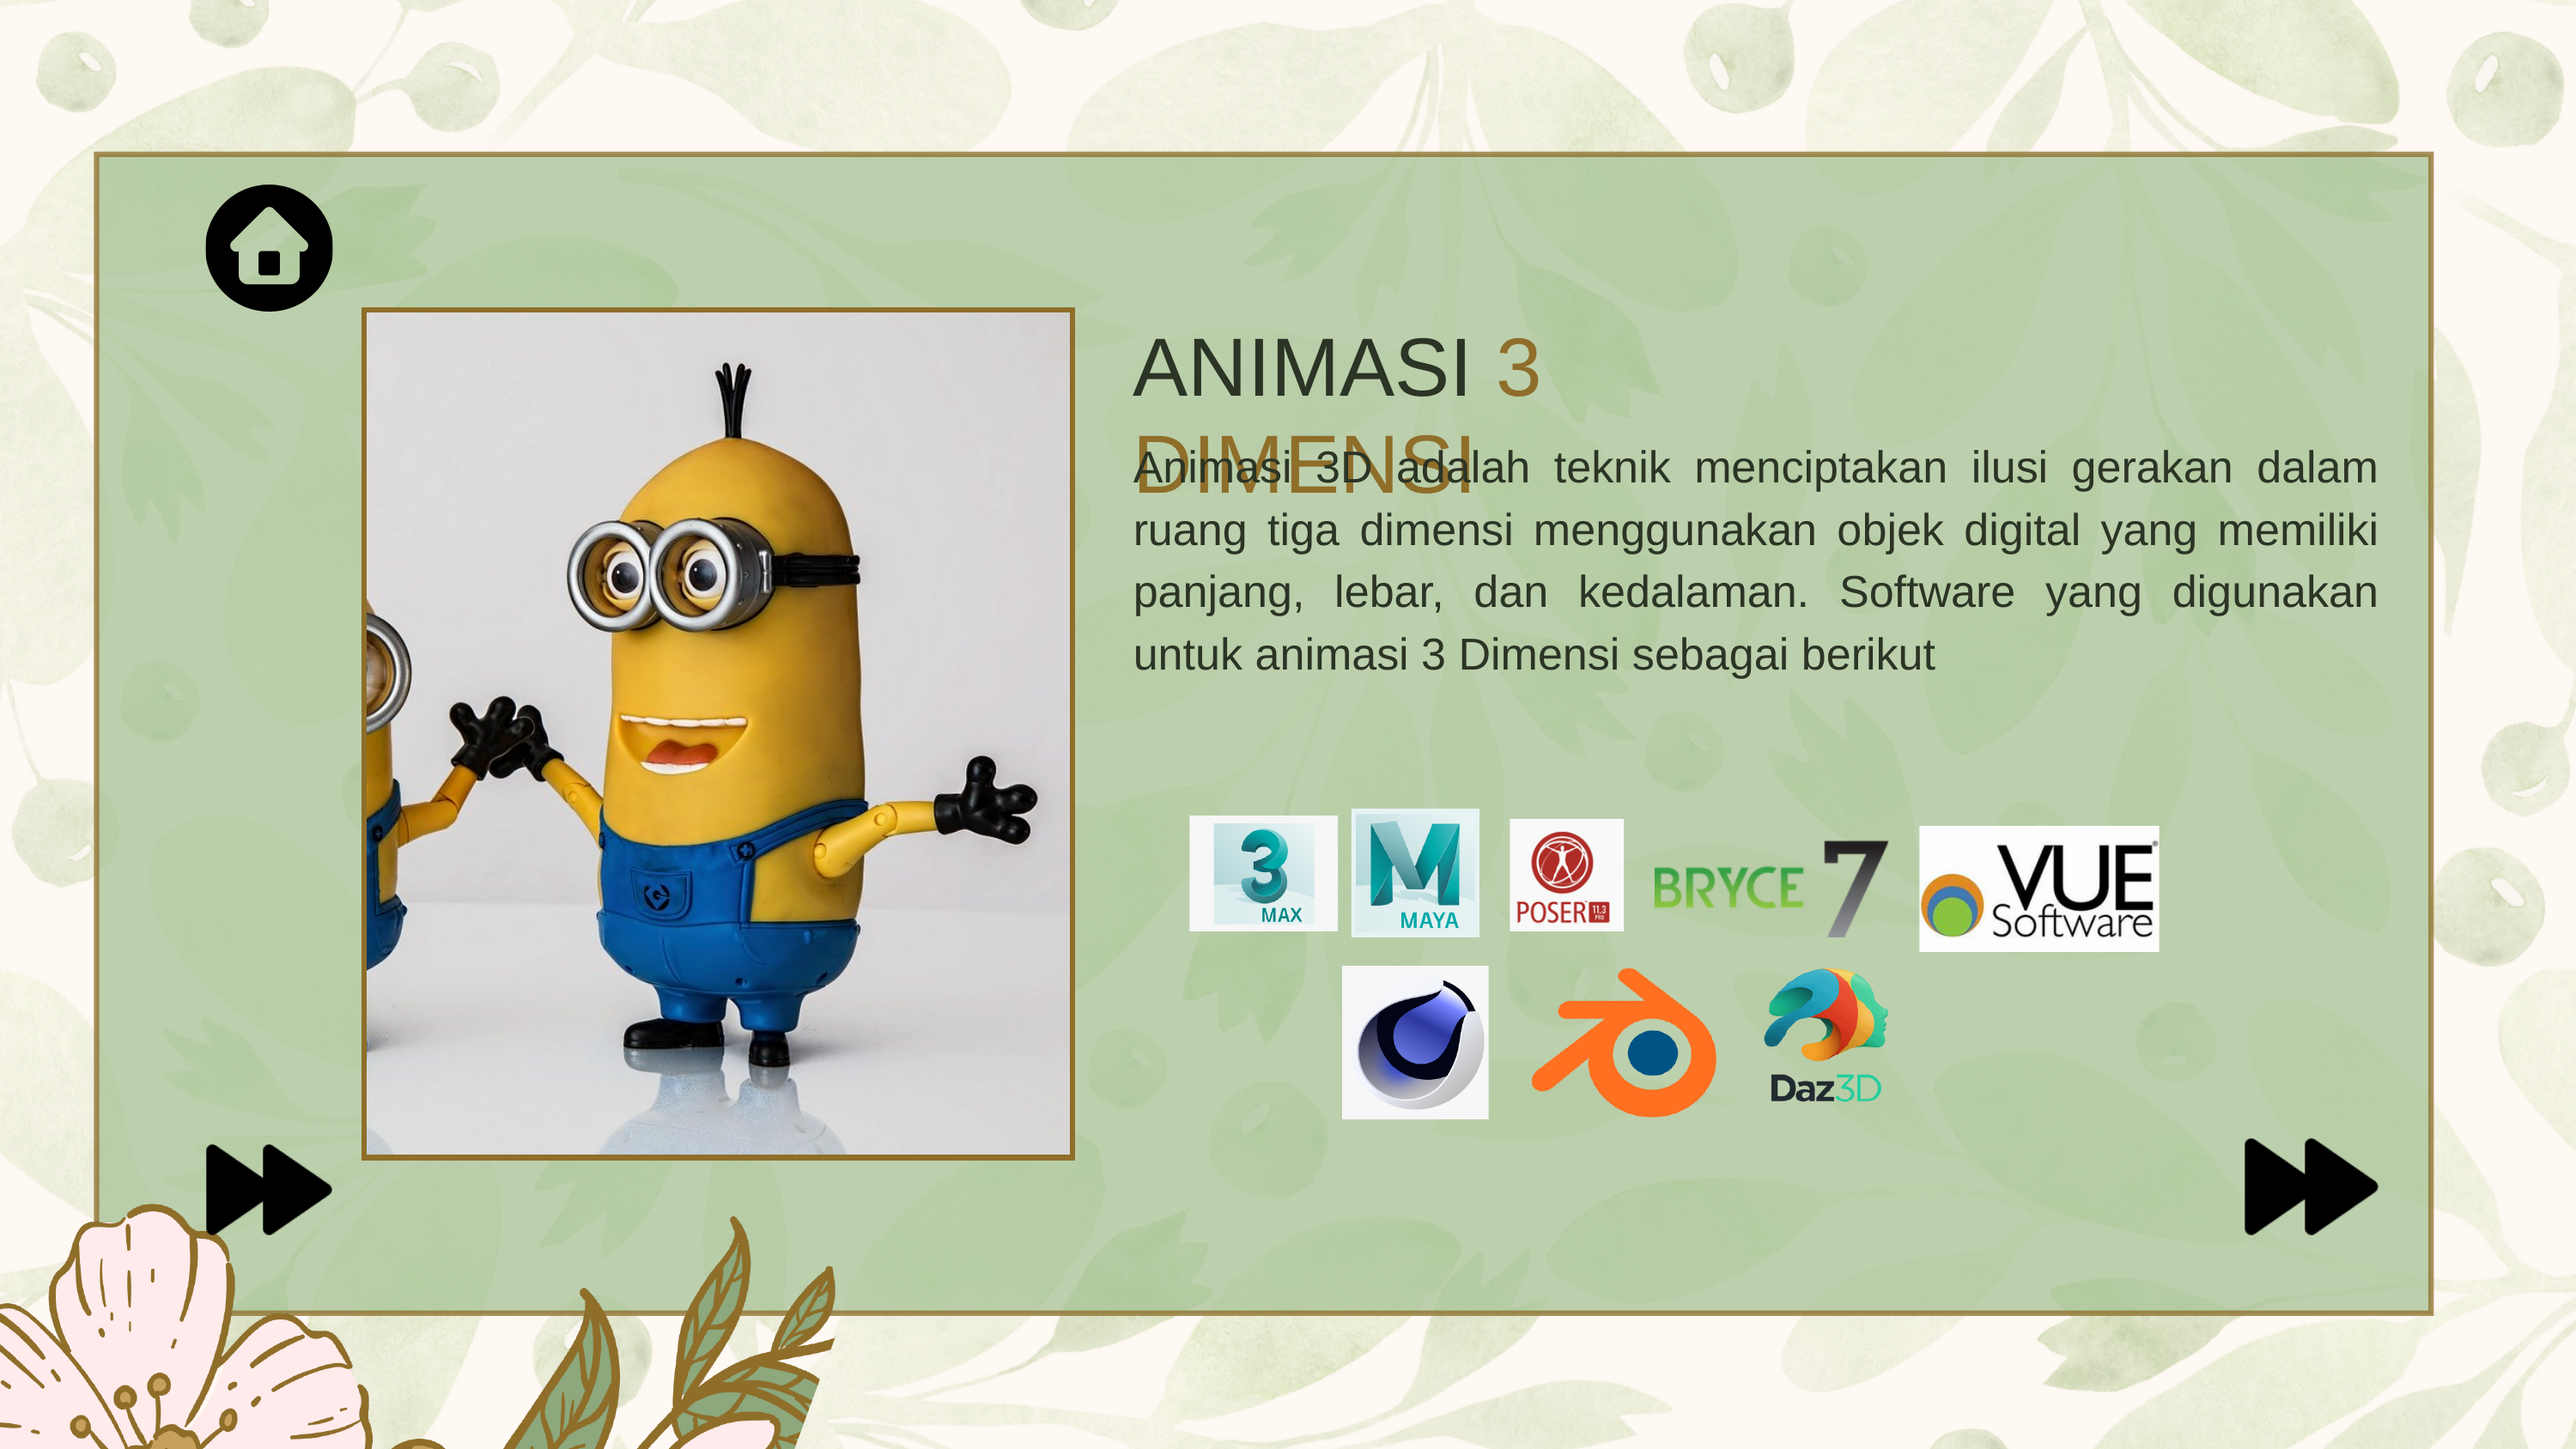

ANIMASI 3 DIMENSI
Animasi 3D adalah teknik menciptakan ilusi gerakan dalam ruang tiga dimensi menggunakan objek digital yang memiliki panjang, lebar, dan kedalaman. Software yang digunakan untuk animasi 3 Dimensi sebagai berikut